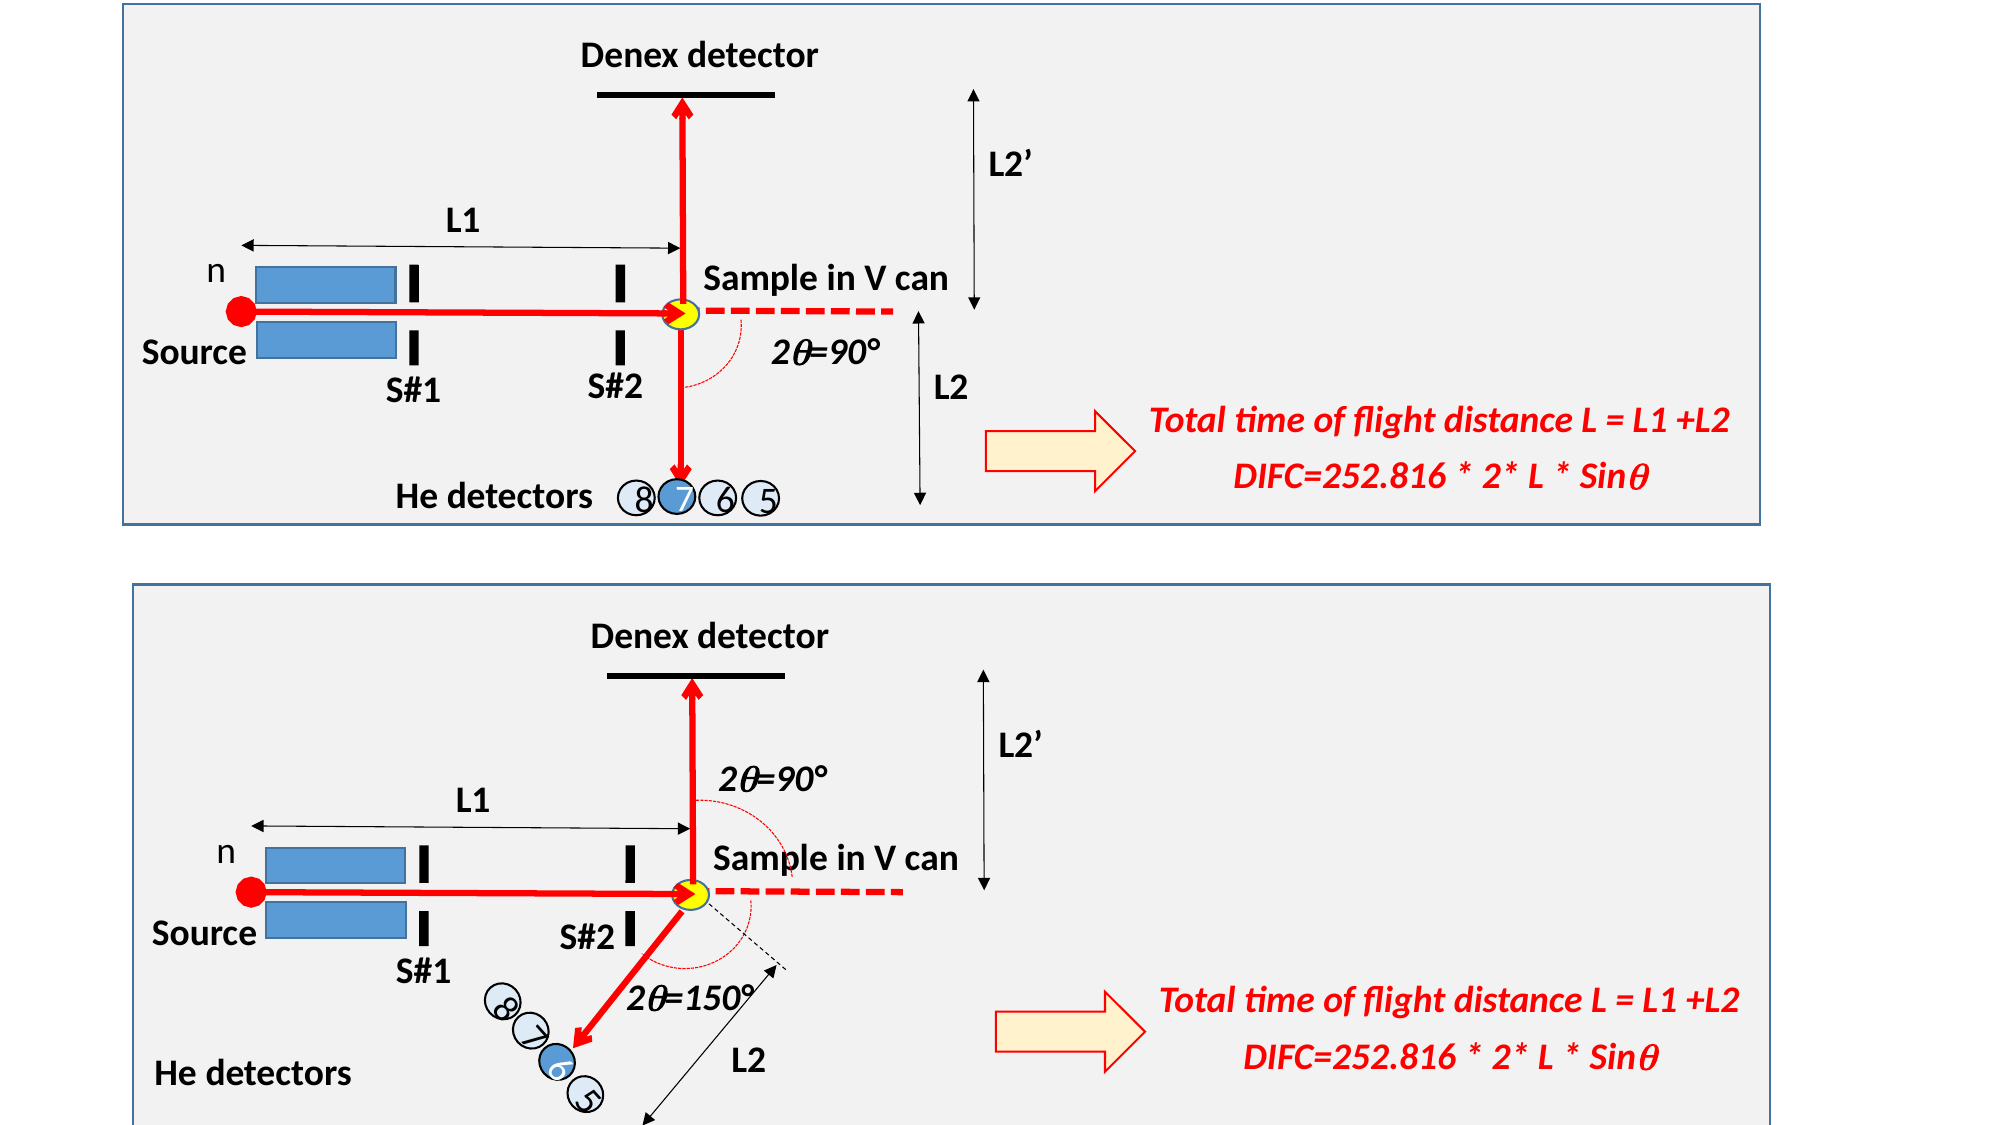

Denex detector
L2’
L1
n
Sample in V can

Source
2θ=90°

S#2
L2
S#1
Total time of flight distance L = L1 +L2

DIFC=252.816 * 2* L * Sinθ
He detectors
7
8
6
5

Denex detector
L2’
2θ=90°
L1

n
Sample in V can

Source

S#2
S#1
2θ=150°
Total time of flight distance L = L1 +L2

DIFC=252.816 * 2* L * Sinθ
L2
7
8
6
5
He detectors